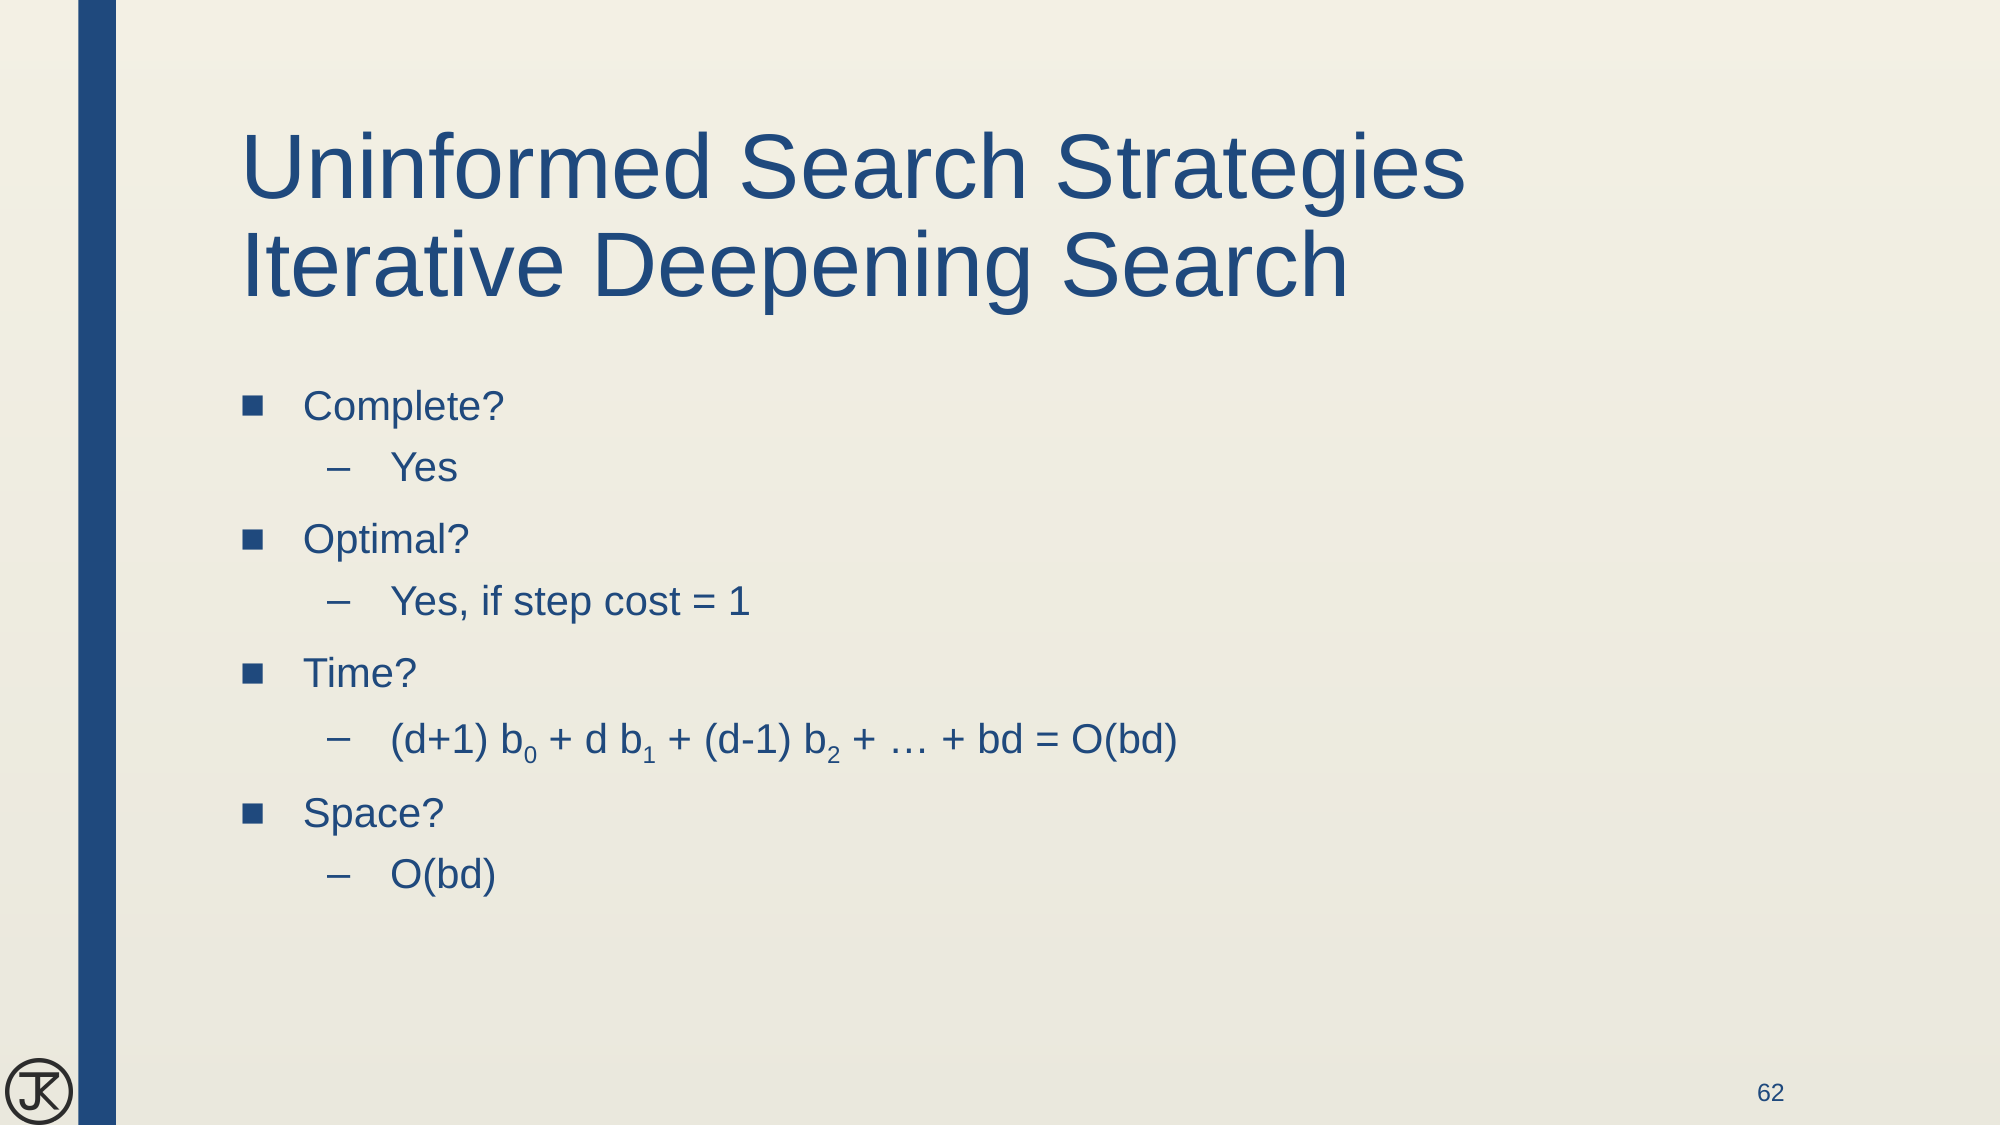

# Uninformed Search Strategies Iterative Deepening Search
Complete?
Yes
Optimal?
Yes, if step cost = 1
Time?
(d+1) b0 + d b1 + (d-1) b2 + … + bd = O(bd)
Space?
O(bd)

62